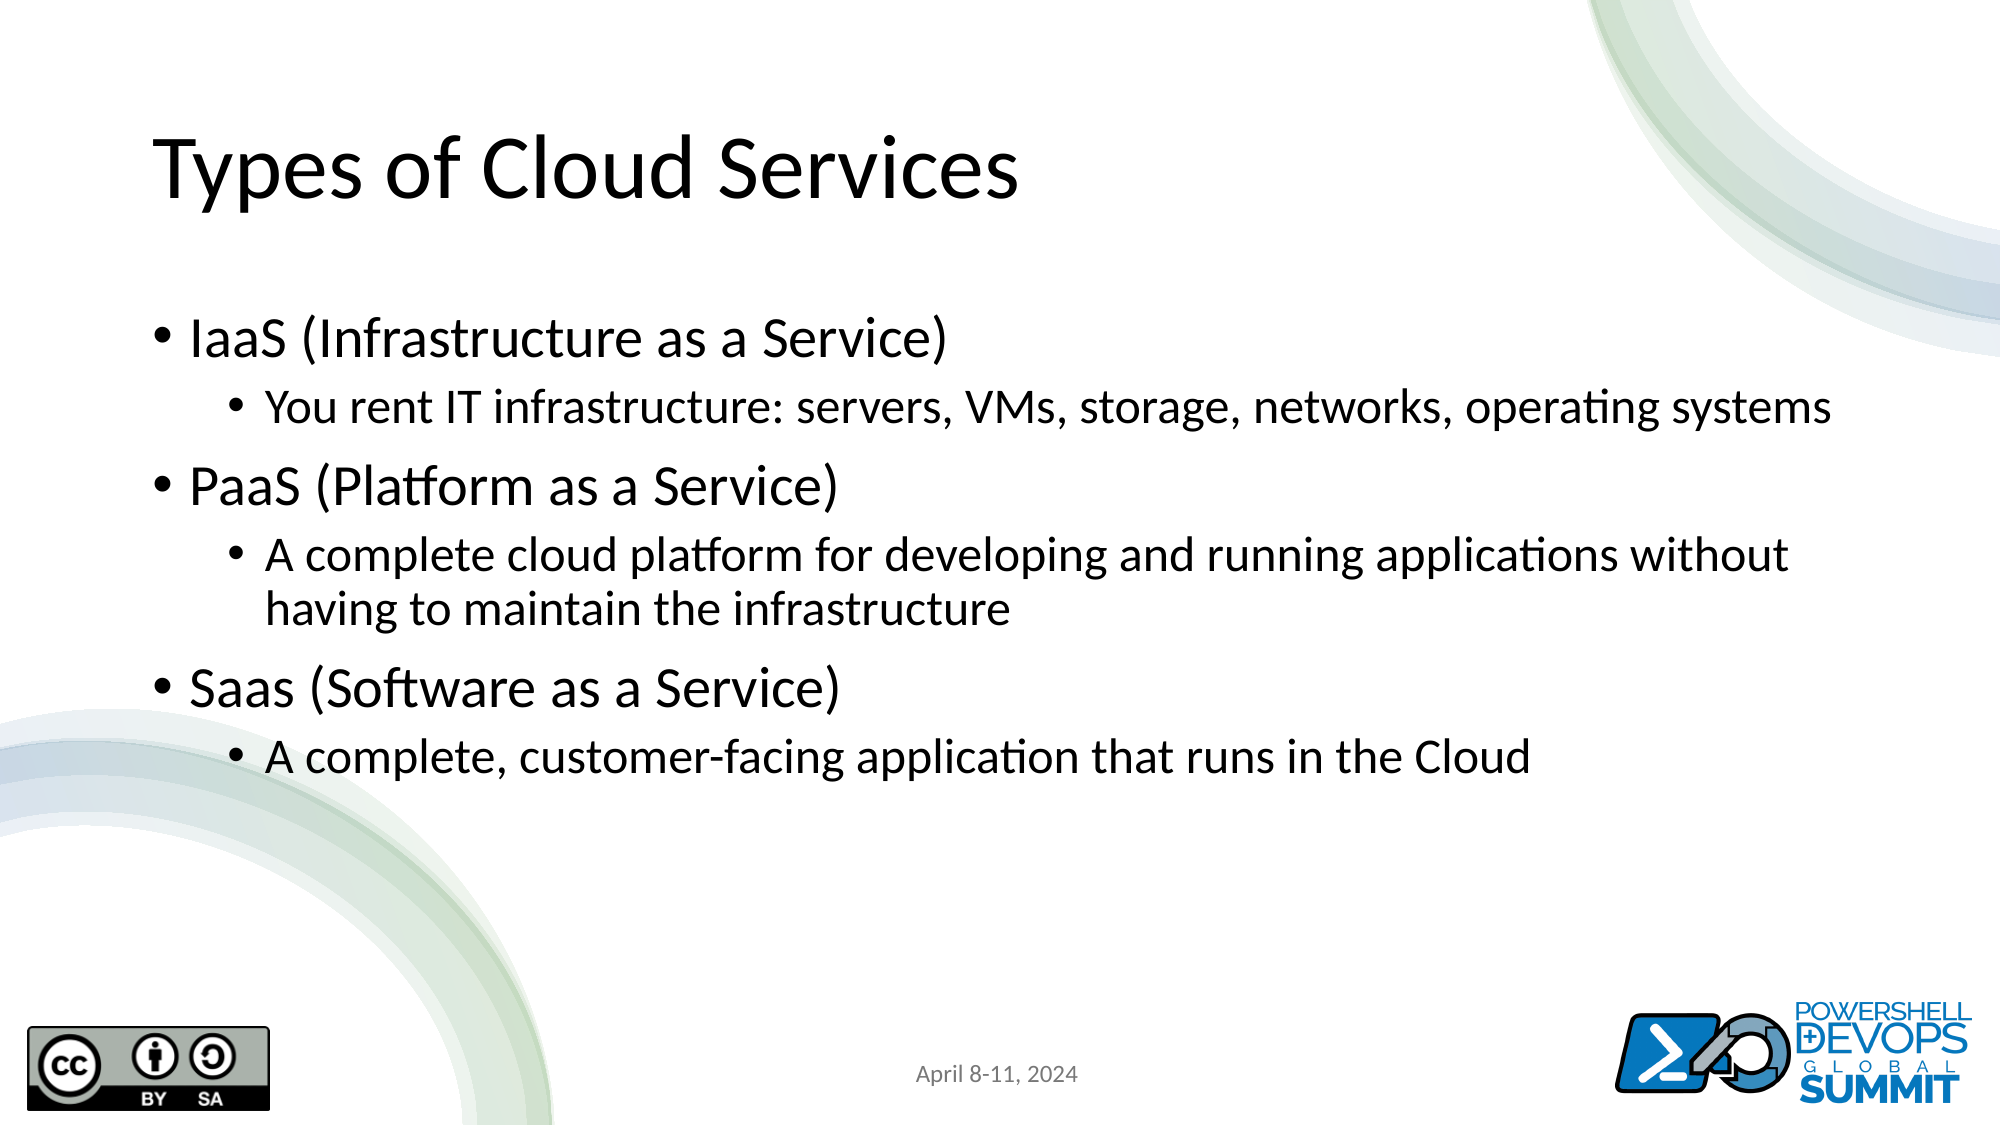

# Types of Cloud Services
IaaS (Infrastructure as a Service)
You rent IT infrastructure: servers, VMs, storage, networks, operating systems
PaaS (Platform as a Service)
A complete cloud platform for developing and running applications without having to maintain the infrastructure
Saas (Software as a Service)
A complete, customer-facing application that runs in the Cloud
April 8-11, 2024